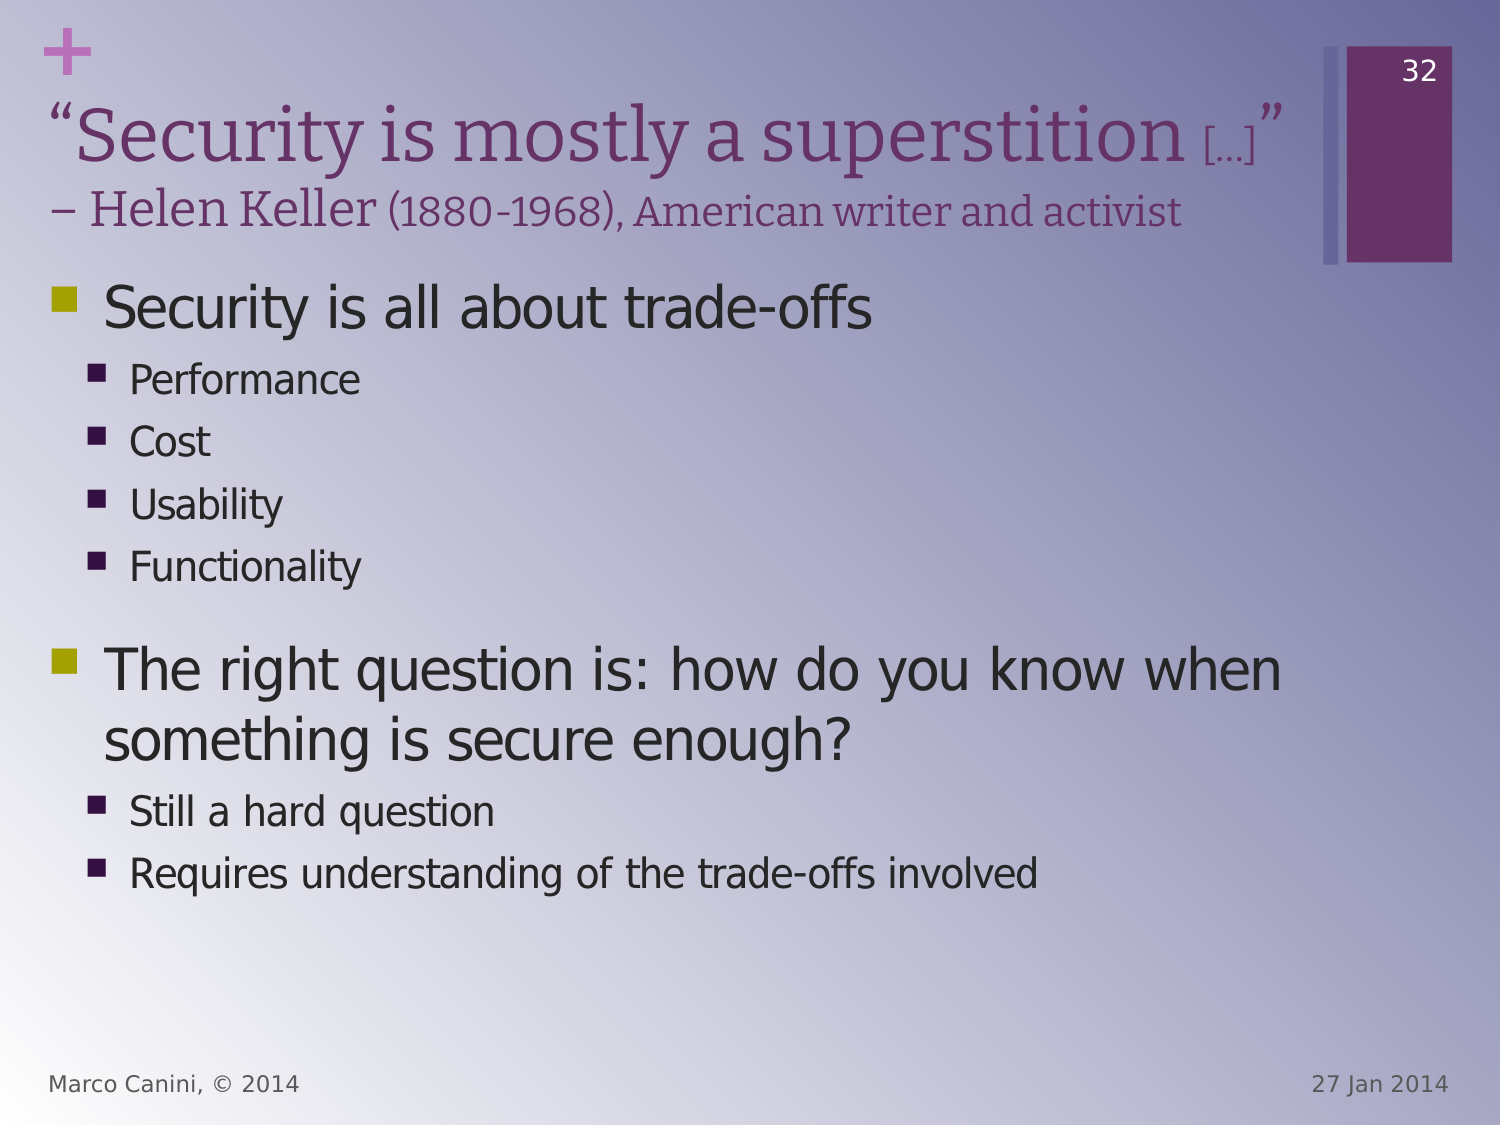

32
# “Security is mostly a superstition […]” – Helen Keller (1880-1968), American writer and activist
Security is all about trade-offs
Performance
Cost
Usability
Functionality
The right question is: how do you know when something is secure enough?
Still a hard question
Requires understanding of the trade-offs involved
Marco Canini, © 2014
27 Jan 2014